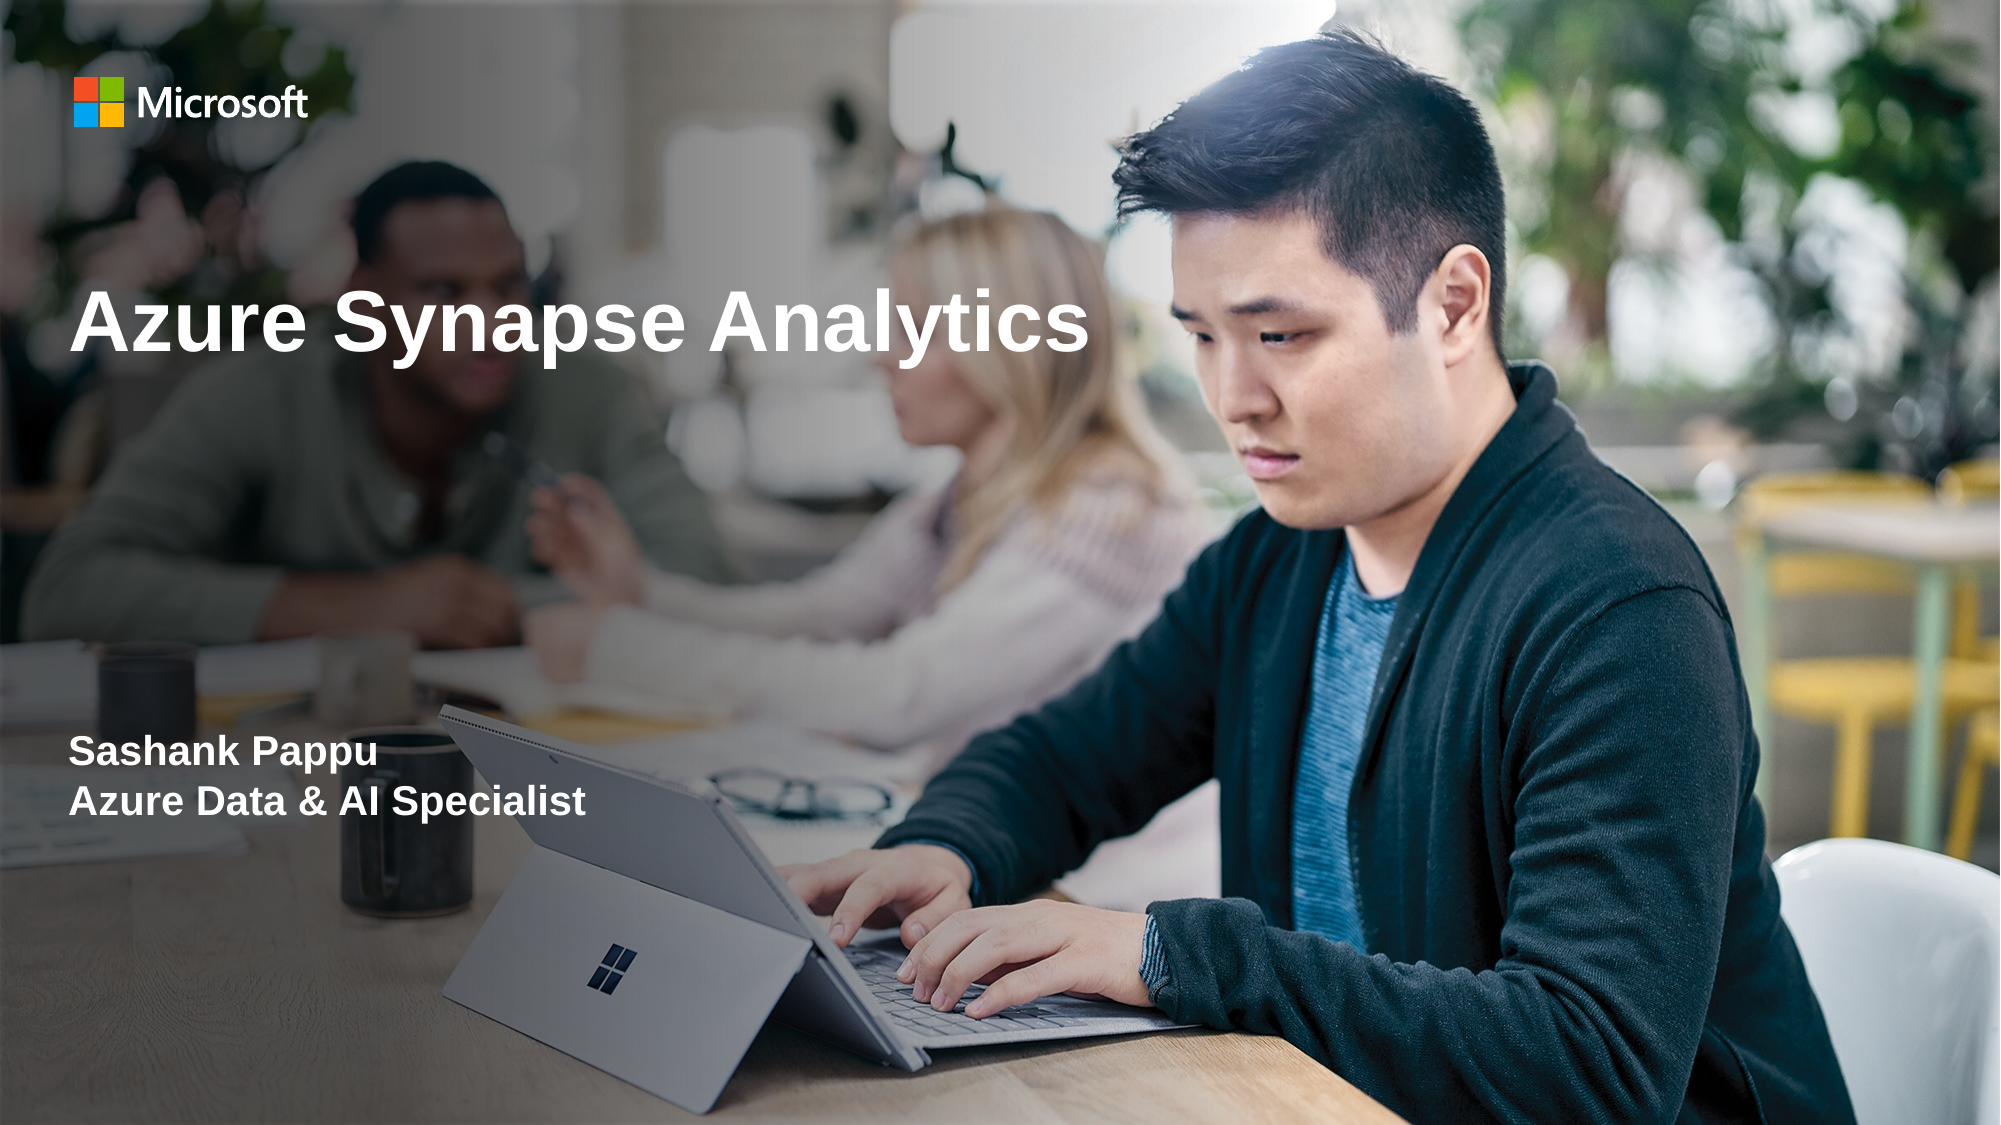

# Azure Synapse Analytics
Sashank Pappu
Azure Data & AI Specialist